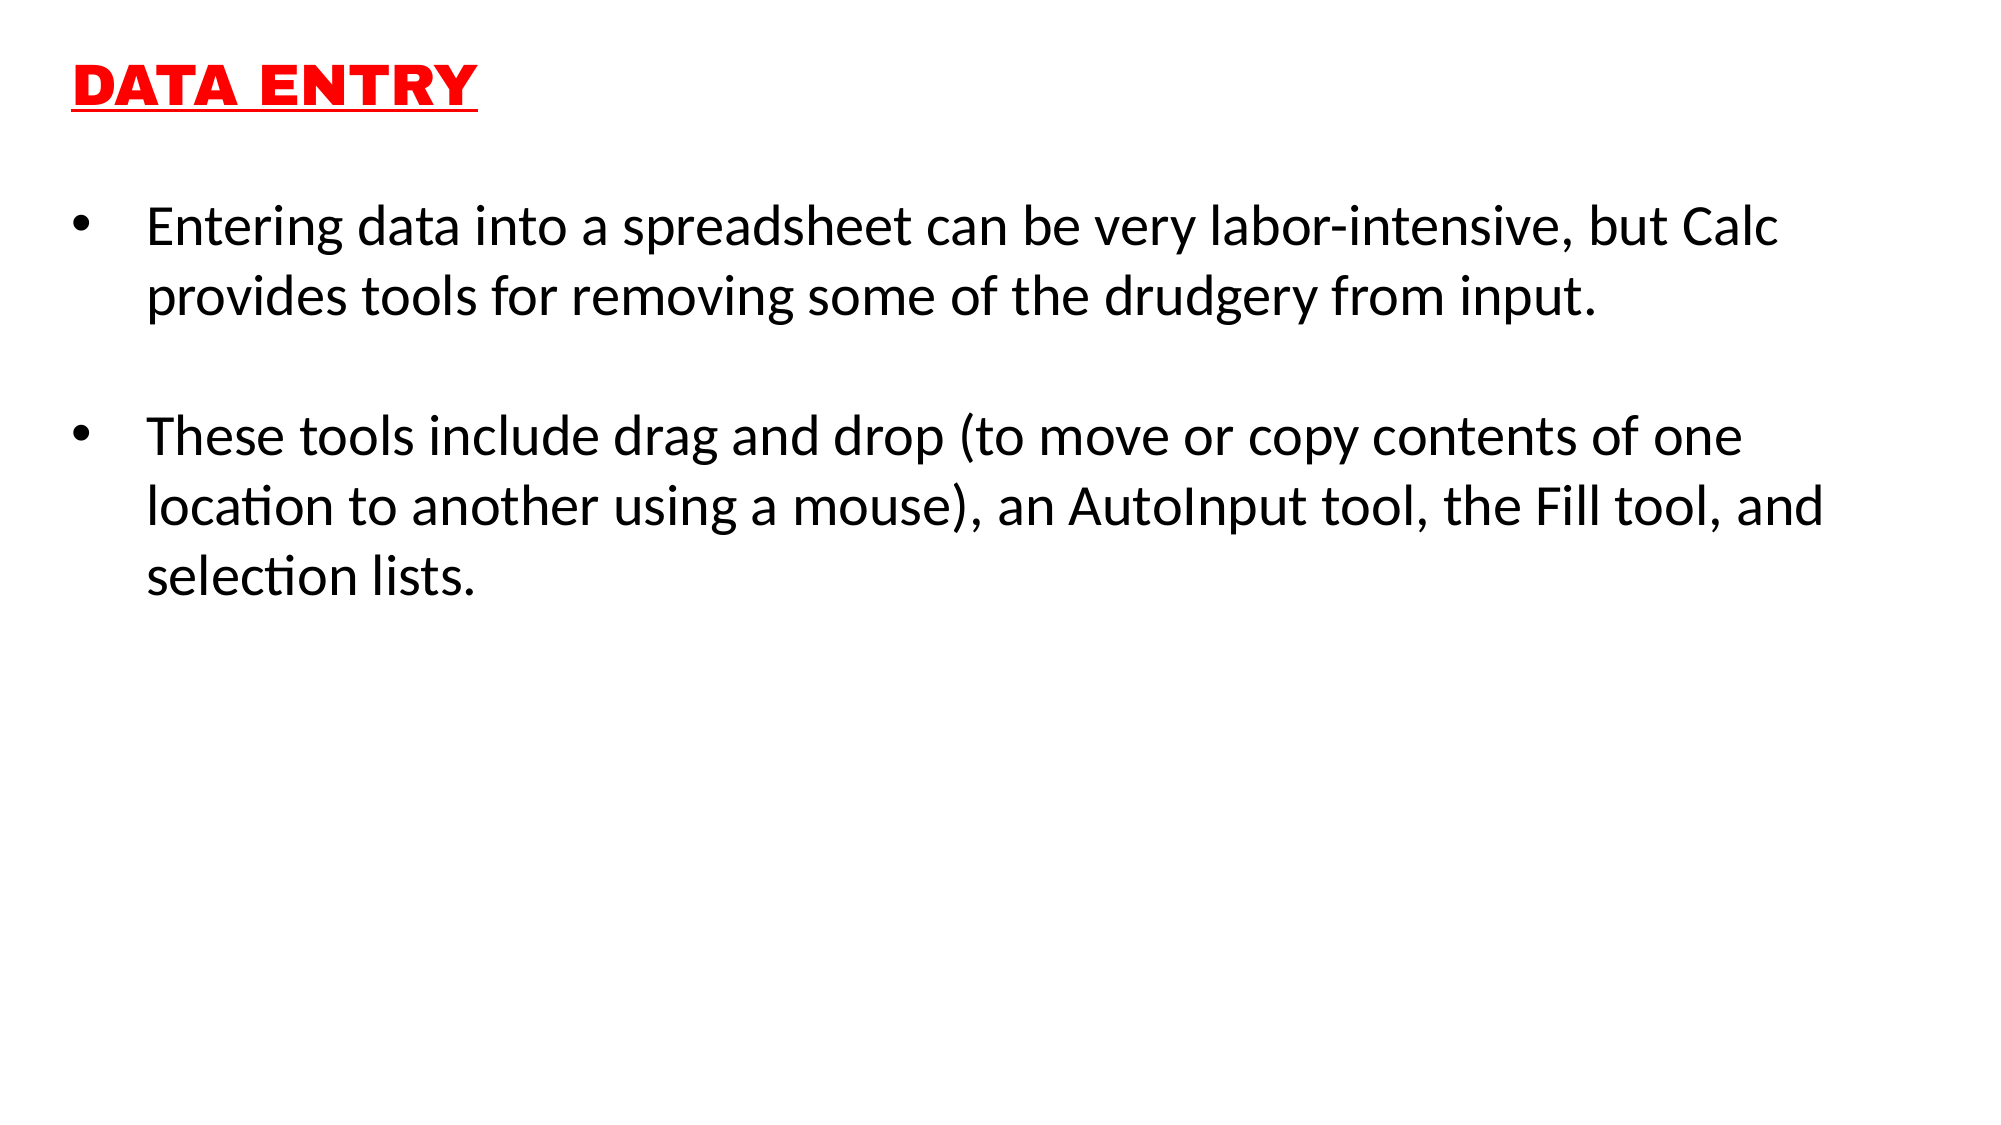

DATA ENTRY

Entering data into a spreadsheet can be very labor-intensive, but Calc provides tools for removing some of the drudgery from input.

These tools include drag and drop (to move or copy contents of one location to another using a mouse), an AutoInput tool, the Fill tool, and selection lists.